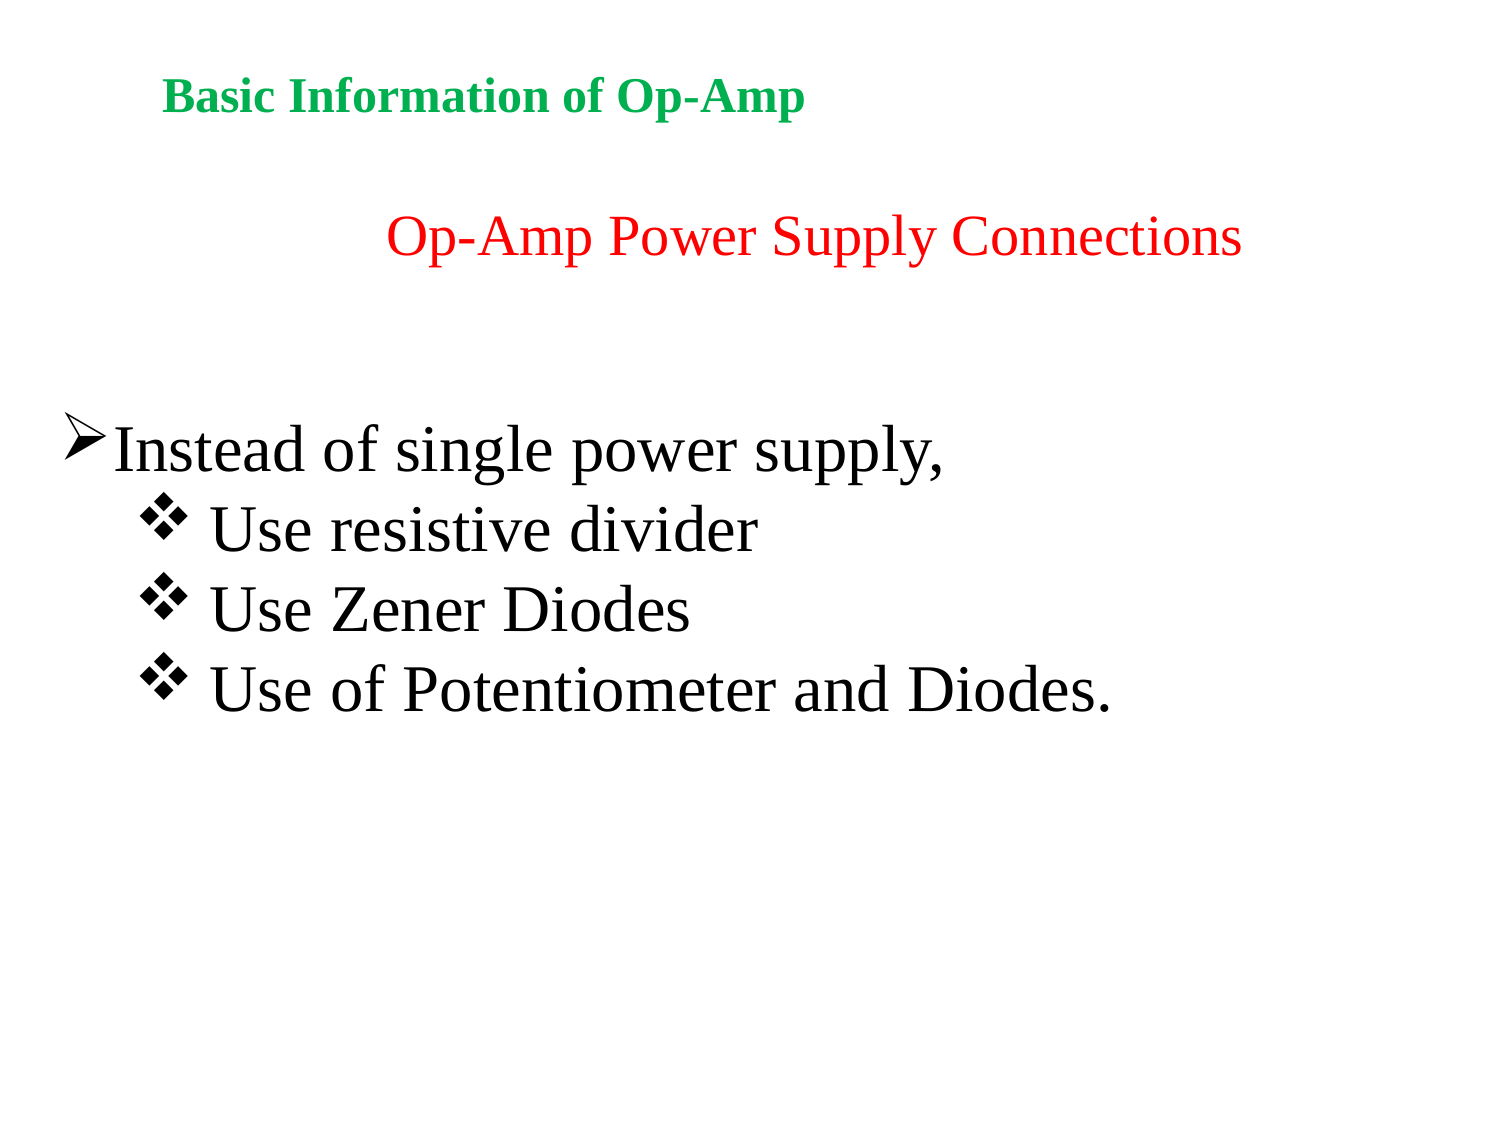

Basic Information of Op-Amp
Op-Amp Power Supply Connections
Instead of single power supply,
Use resistive divider
Use Zener Diodes
Use of Potentiometer and Diodes.